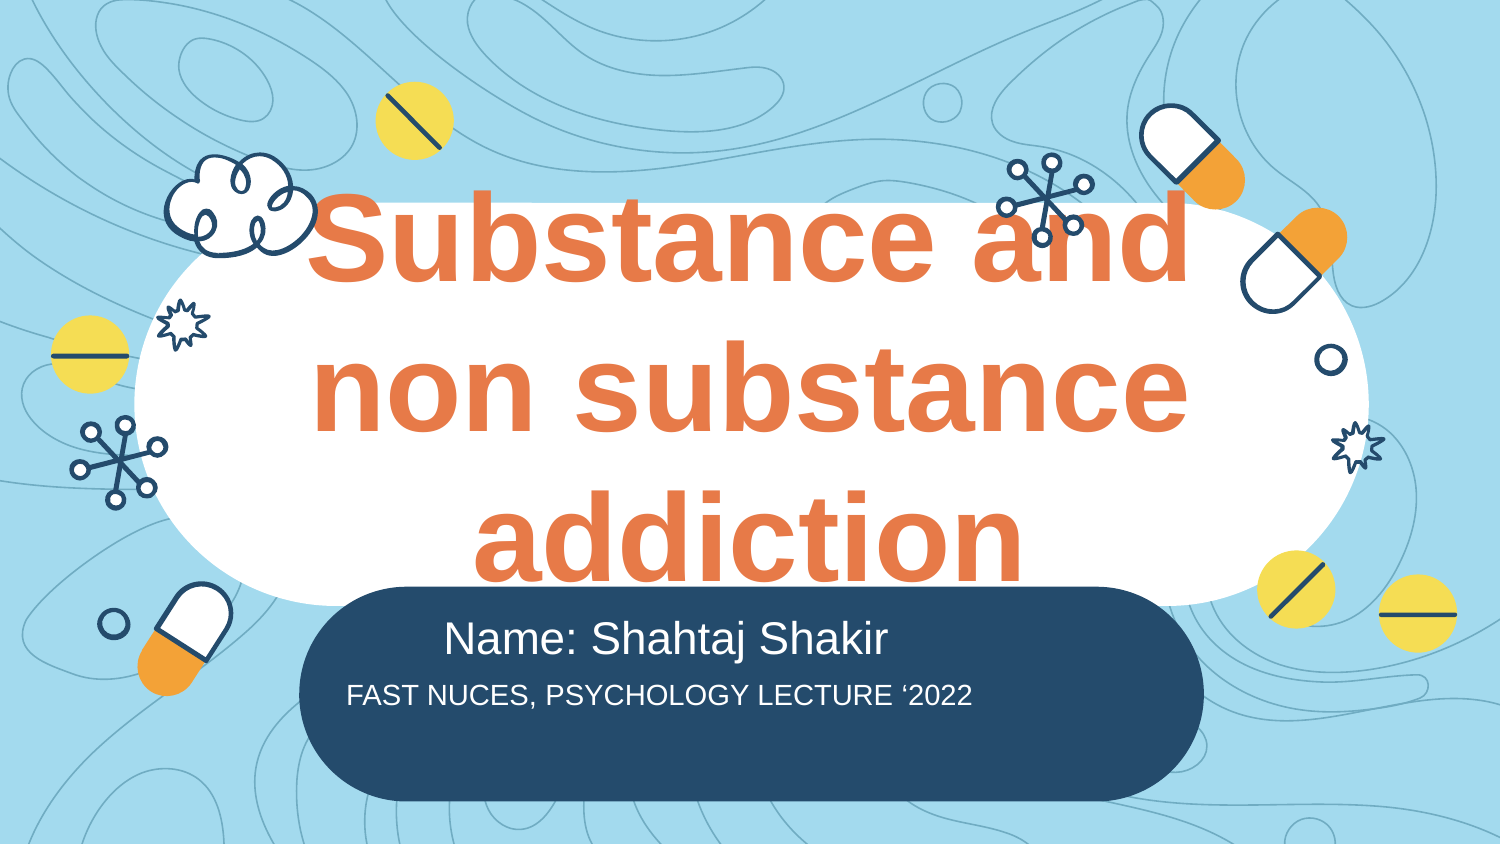

# Substance and non substance addiction

FAST NUCES, PSYCHOLOGY LECTURE ‘2022
Name: Shahtaj Shakir